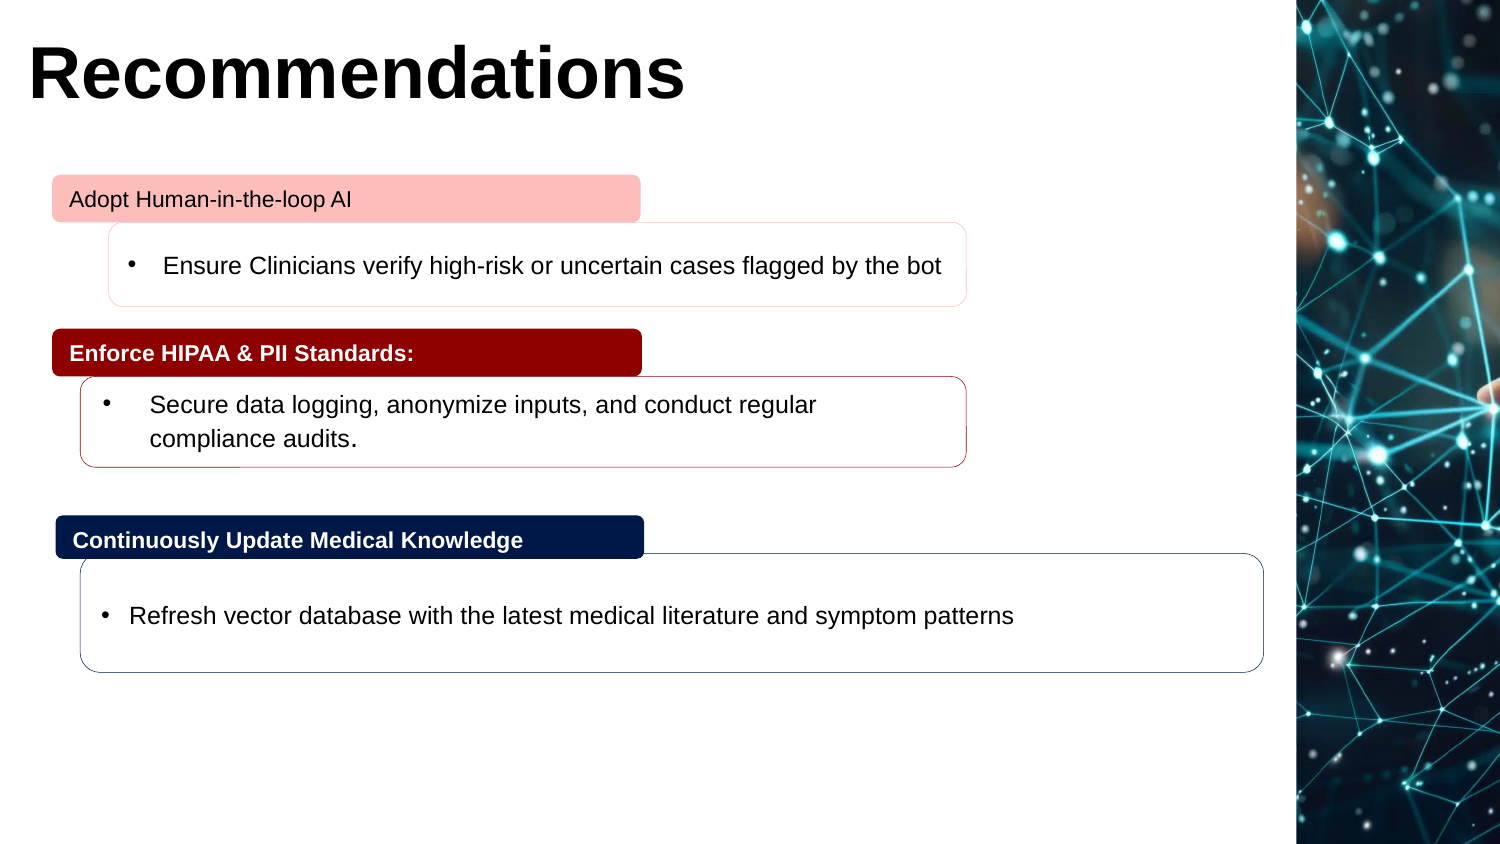

# Recommendations
Adopt Human-in-the-loop AI
 Ensure Clinicians verify high-risk or uncertain cases flagged by the bot
Enforce HIPAA & PII Standards:

Secure data logging, anonymize inputs, and conduct regular compliance audits.
Continuously Update Medical Knowledge
Refresh vector database with the latest medical literature and symptom patterns